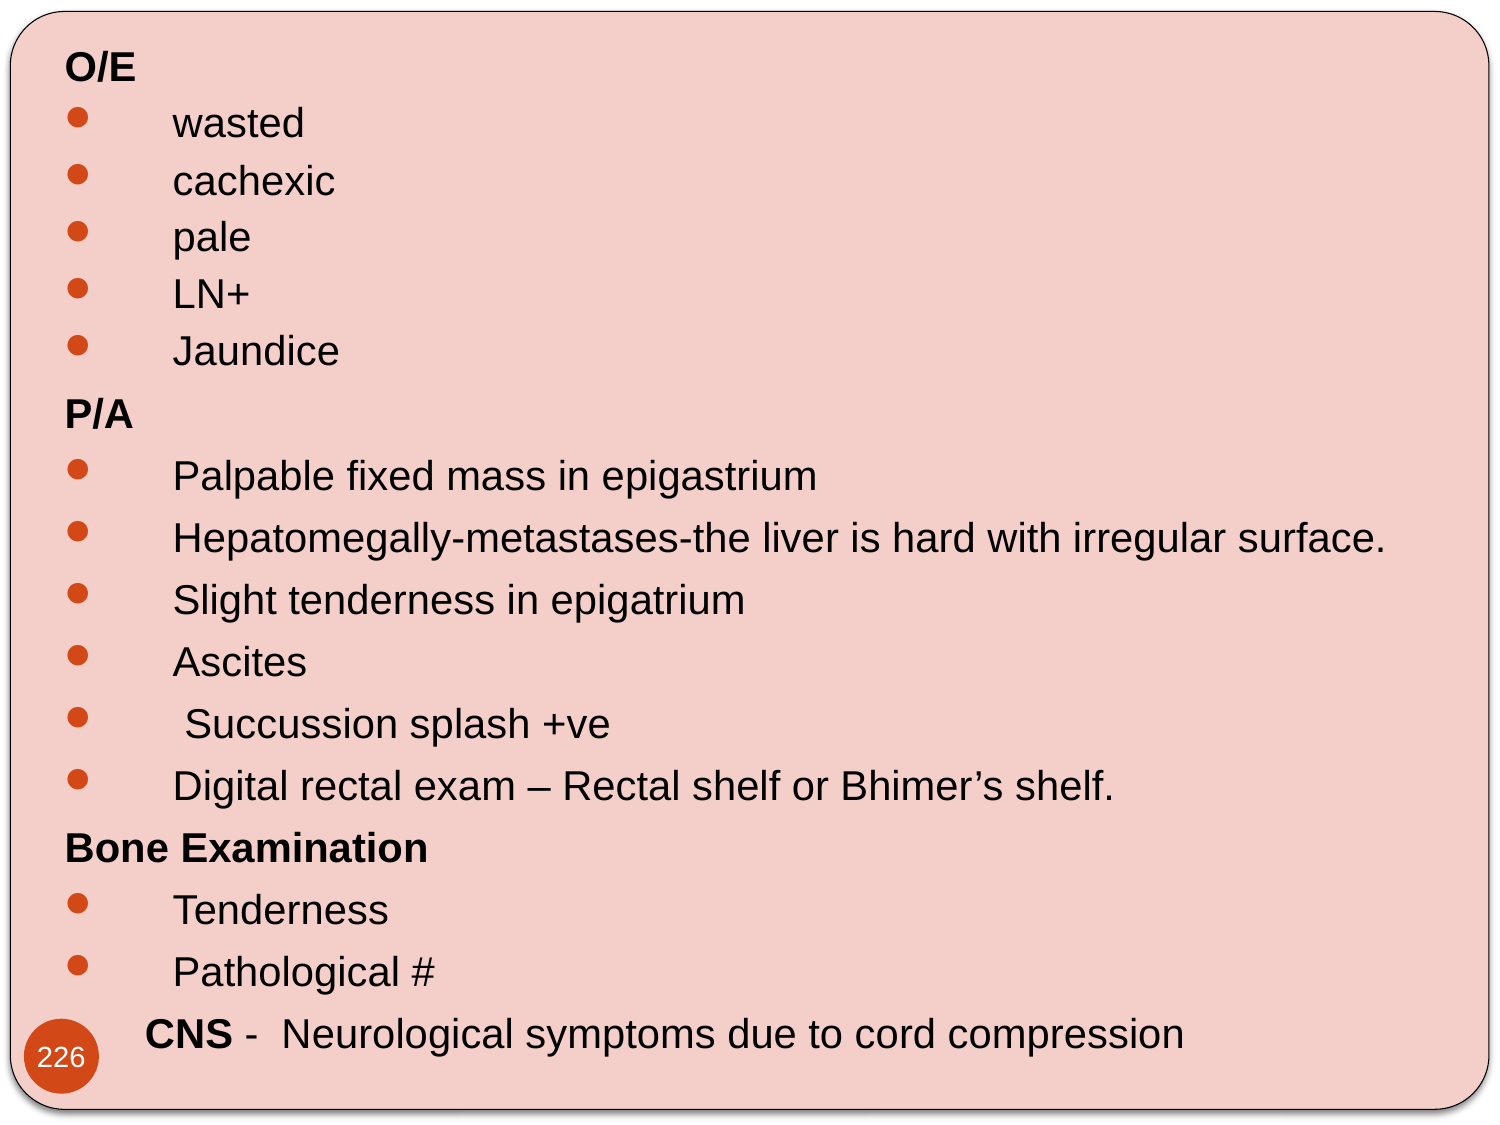

O/E
wasted
cachexic
pale
LN+
Jaundice
P/A
Palpable fixed mass in epigastrium
Hepatomegally-metastases-the liver is hard with irregular surface.
Slight tenderness in epigatrium
Ascites
 Succussion splash +ve
Digital rectal exam – Rectal shelf or Bhimer’s shelf.
Bone Examination
Tenderness
Pathological #
       CNS -  Neurological symptoms due to cord compression
226